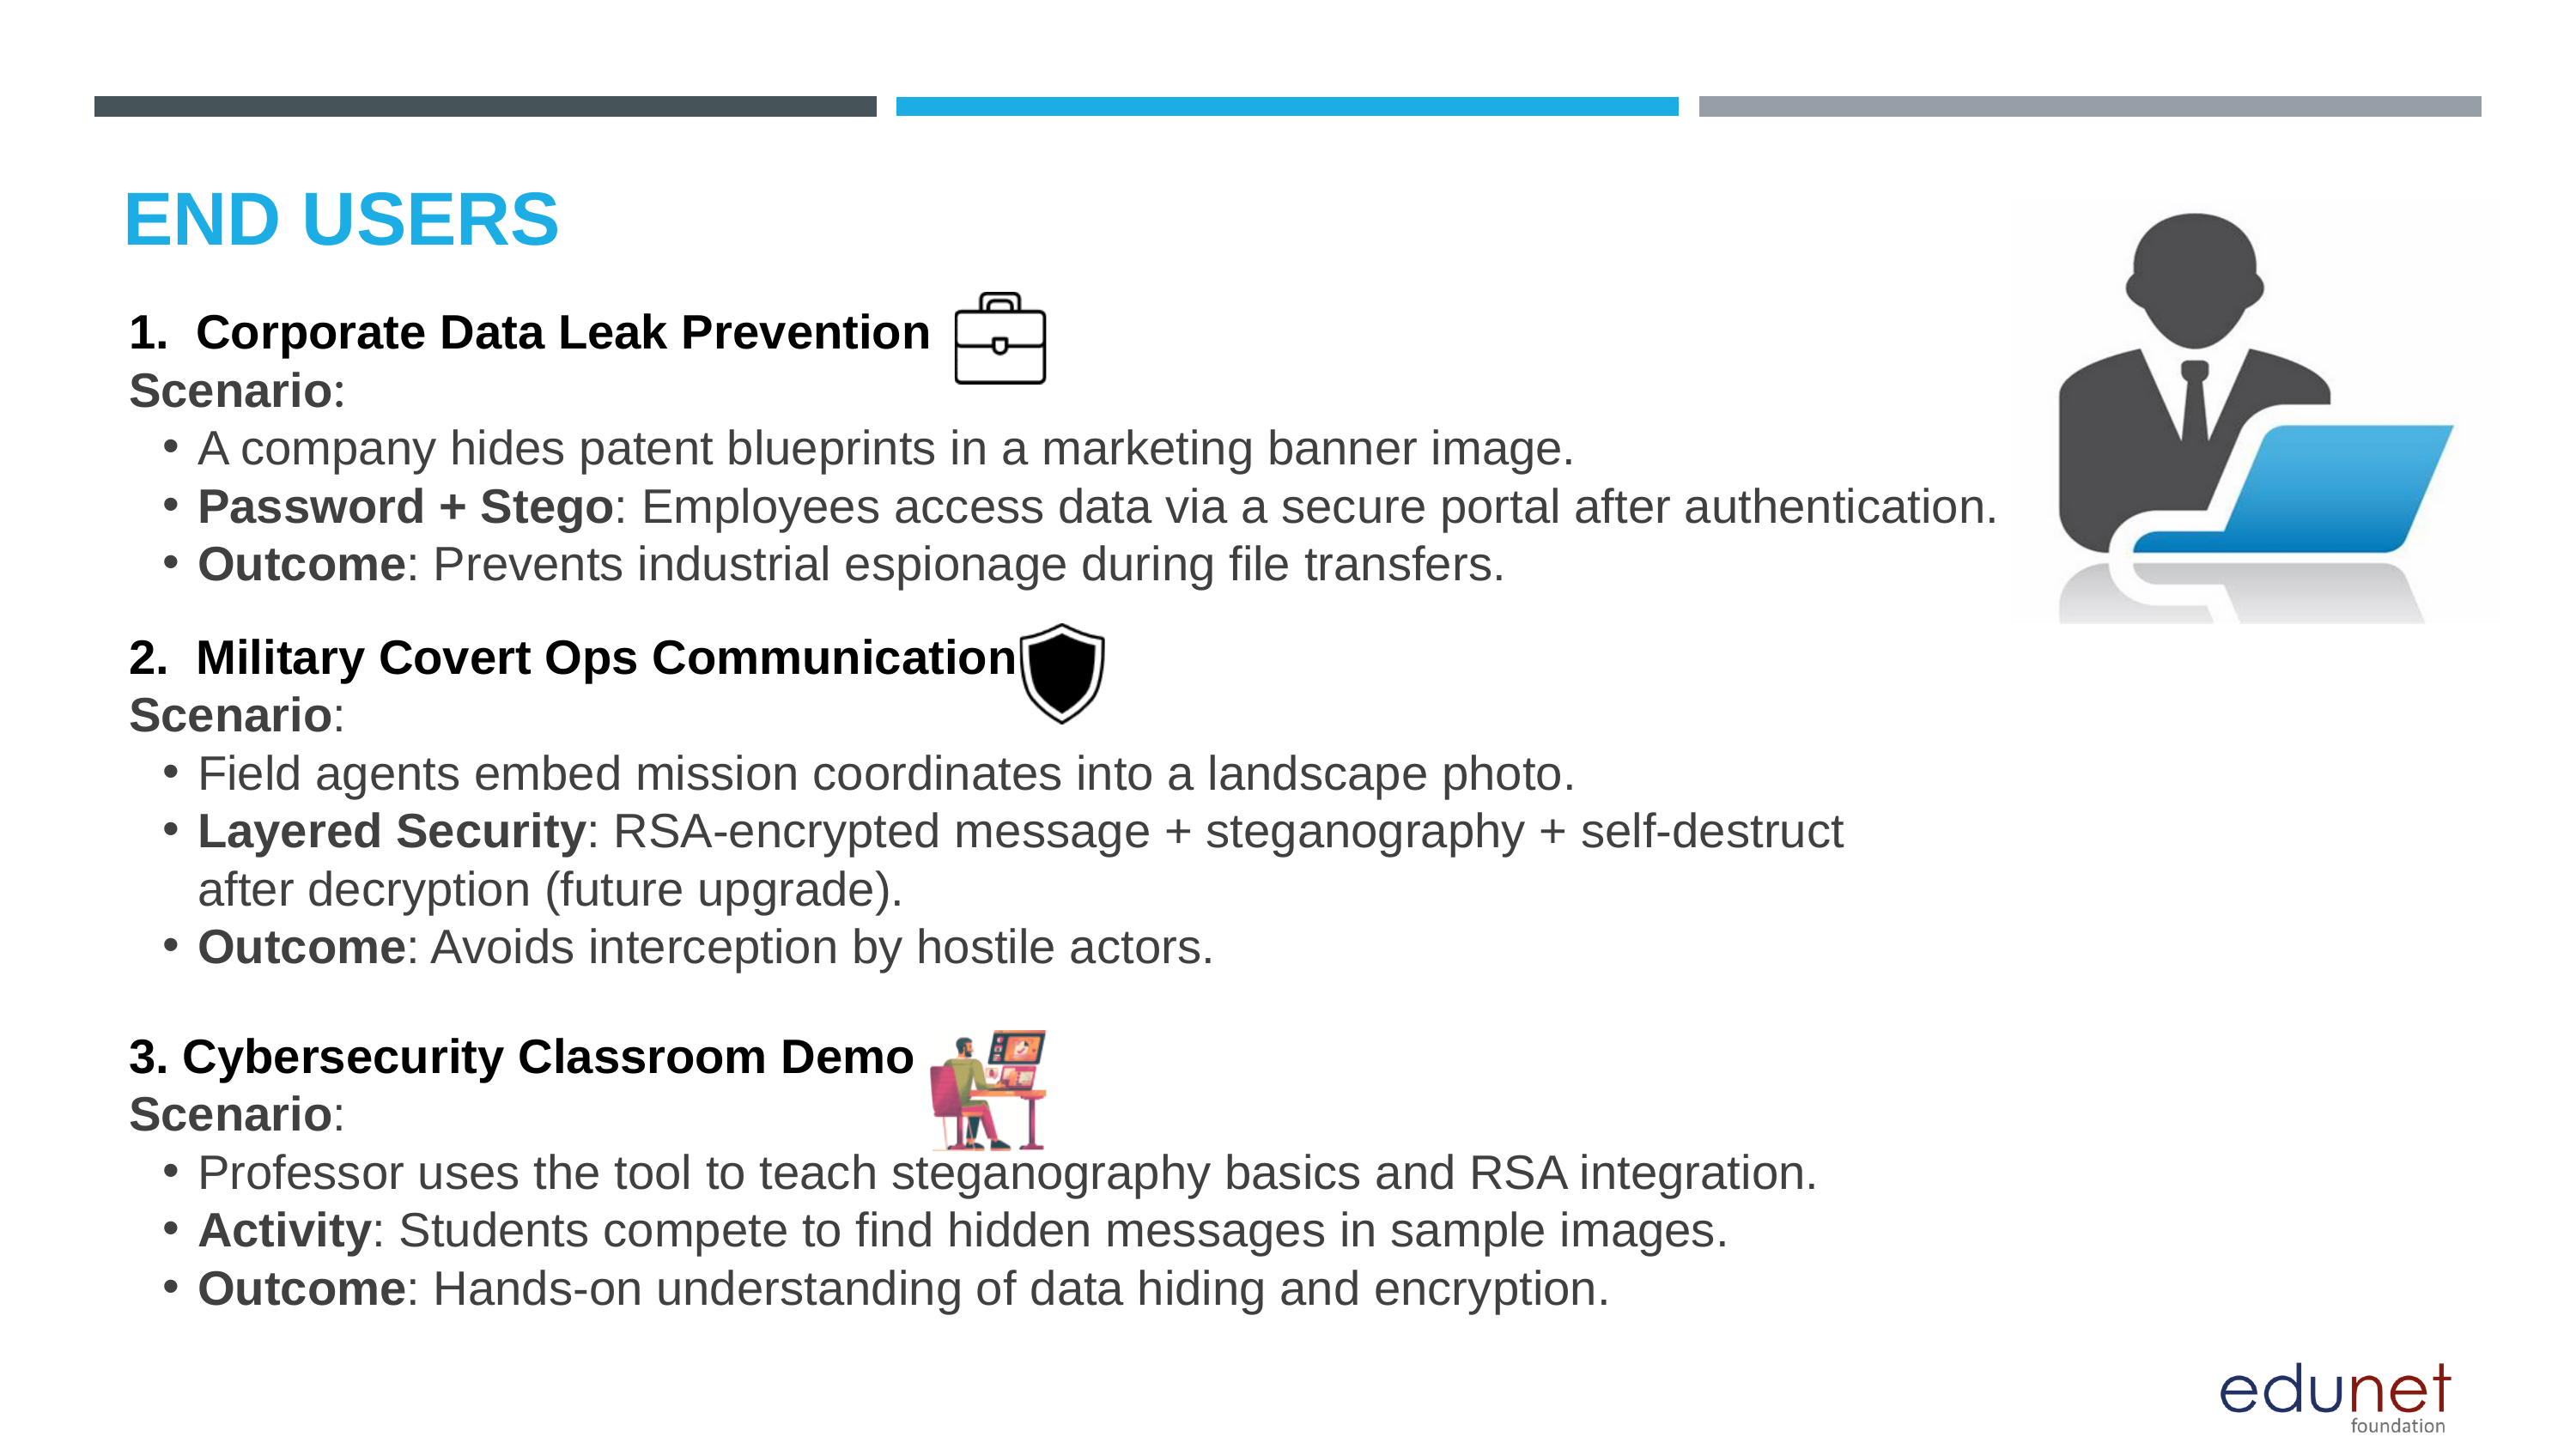

1.  Corporate Data Leak Prevention
Scenario:
A company hides patent blueprints in a marketing banner image.
Password + Stego: Employees access data via a secure portal after authentication.
Outcome: Prevents industrial espionage during file transfers.

END USERS

2.  Military Covert Ops Communication
Scenario:
Field agents embed mission coordinates into a landscape photo.
Layered Security: RSA-encrypted message + steganography + self-destruct after decryption (future upgrade).
Outcome: Avoids interception by hostile actors.

3. Cybersecurity Classroom Demo
Scenario:
Professor uses the tool to teach steganography basics and RSA integration.
Activity: Students compete to find hidden messages in sample images.
Outcome: Hands-on understanding of data hiding and encryption.